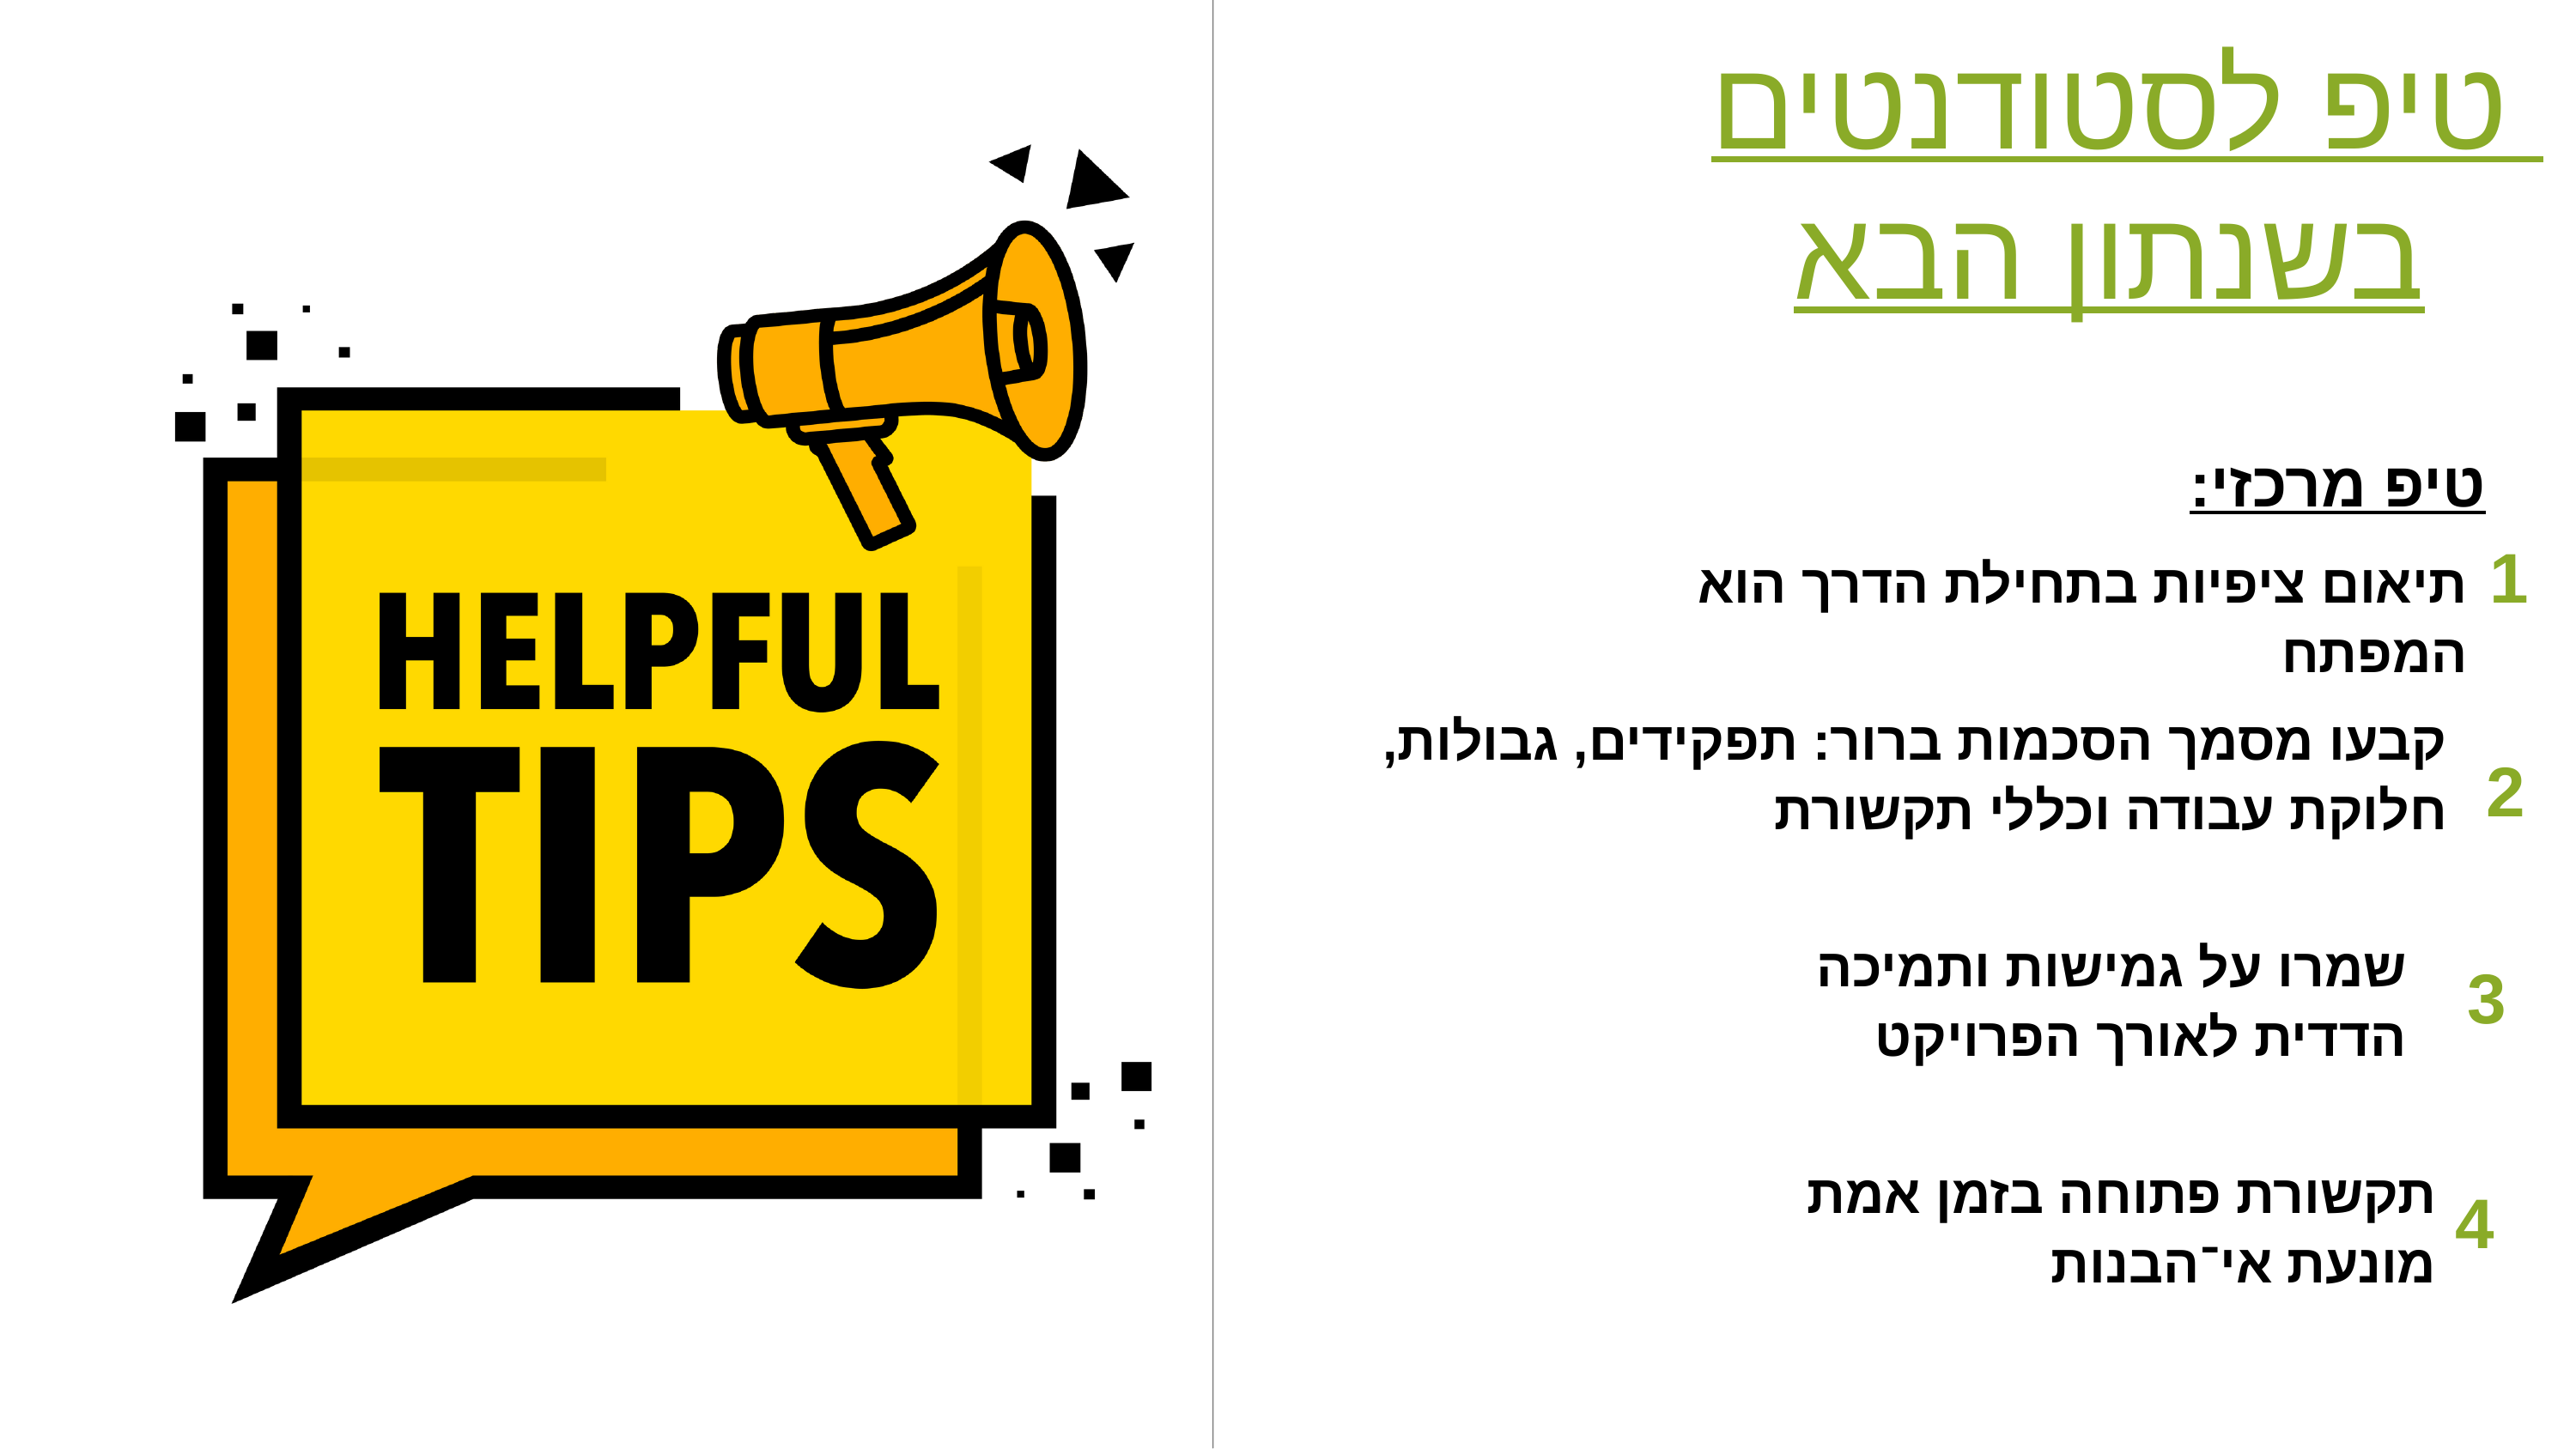

טיפ לסטודנטים בשנתון הבא
טיפ מרכזי:

1
תיאום ציפיות בתחילת הדרך הוא המפתח

קבעו מסמך הסכמות ברור: תפקידים, גבולות, חלוקת עבודה וכללי תקשורת

2

שמרו על גמישות ותמיכה הדדית לאורך הפרויקט

3
תקשורת פתוחה בזמן אמת מונעת אי־הבנות

4